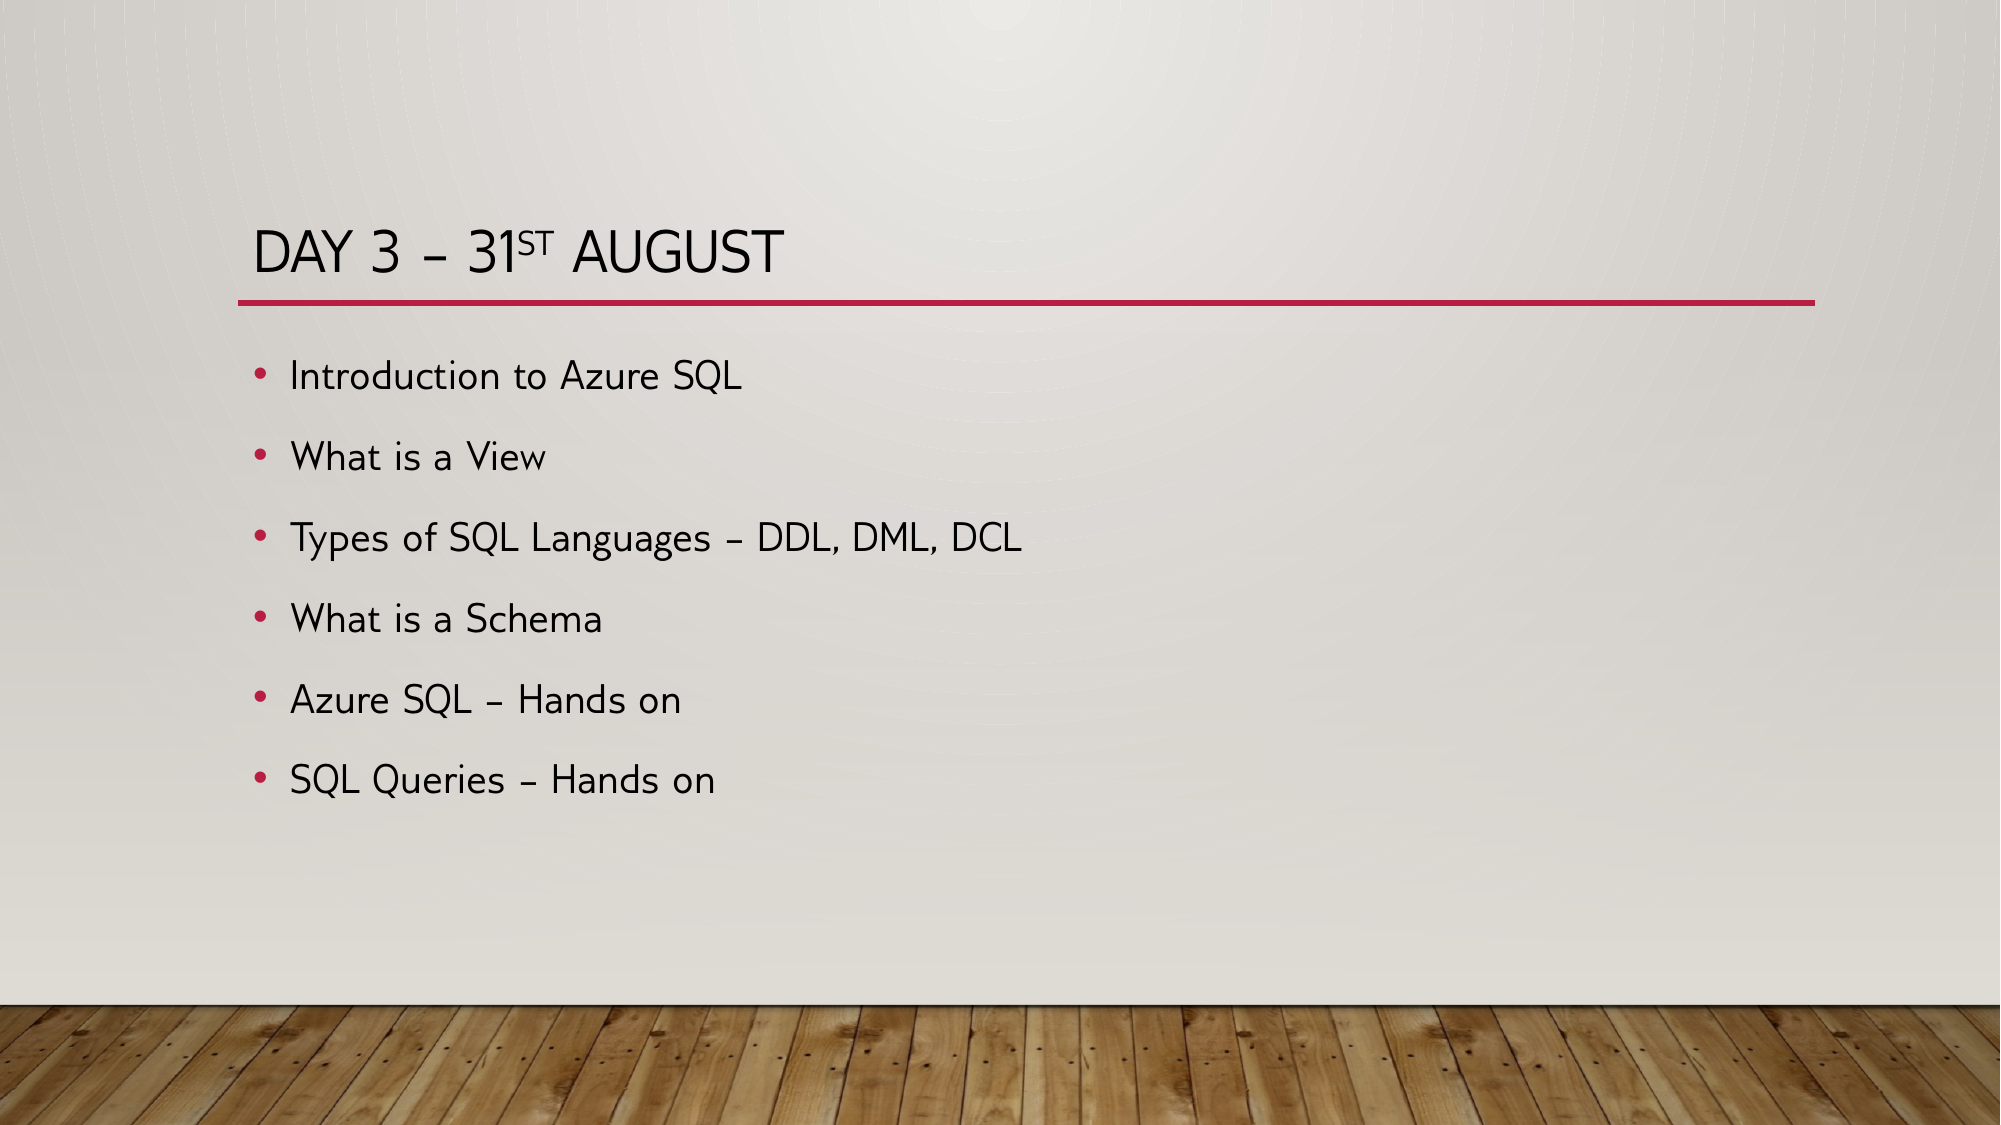

# Day 3 – 31st August
Introduction to Azure SQL
What is a View
Types of SQL Languages – DDL, DML, DCL
What is a Schema
Azure SQL – Hands on
SQL Queries – Hands on